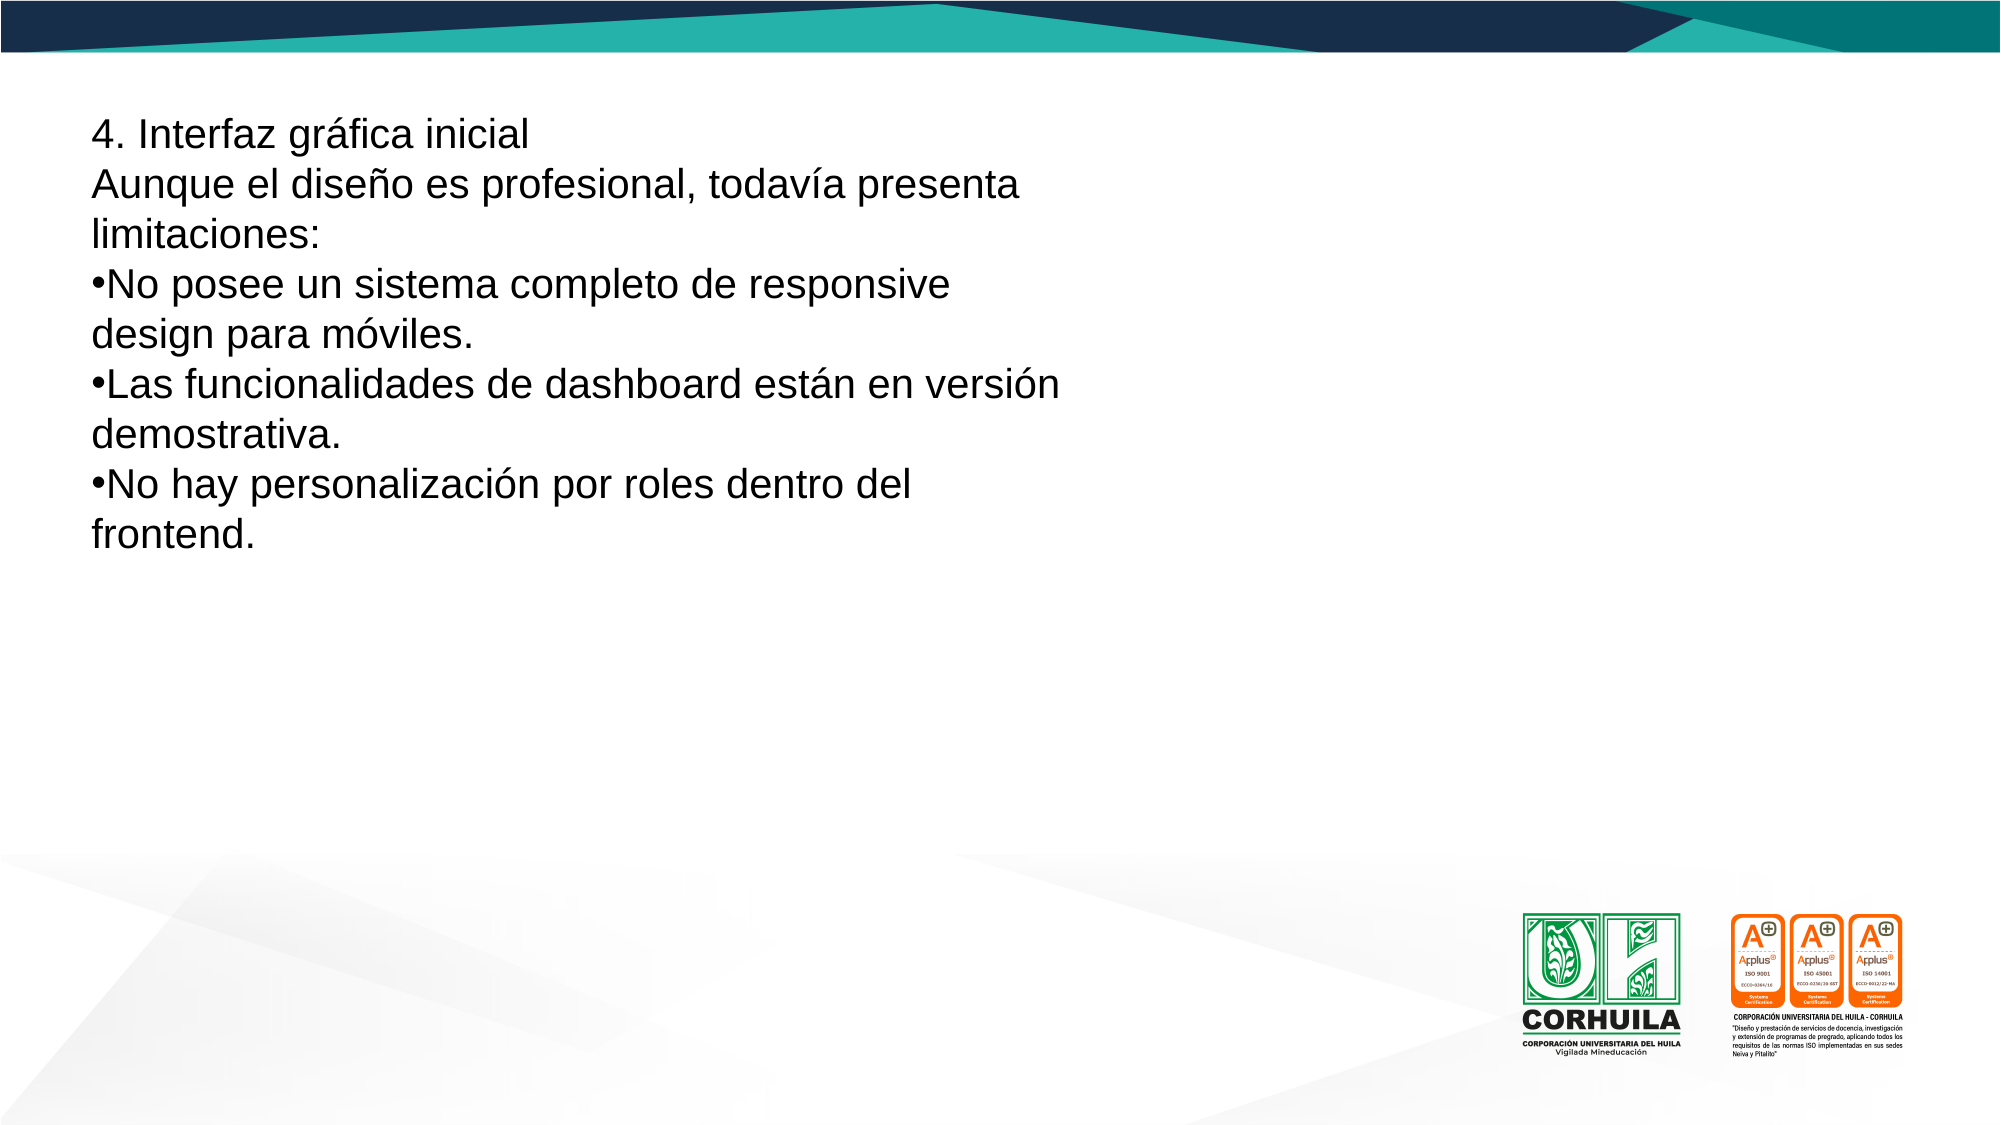

4. Interfaz gráfica inicial
Aunque el diseño es profesional, todavía presenta limitaciones:
No posee un sistema completo de responsive design para móviles.
Las funcionalidades de dashboard están en versión demostrativa.
No hay personalización por roles dentro del frontend.